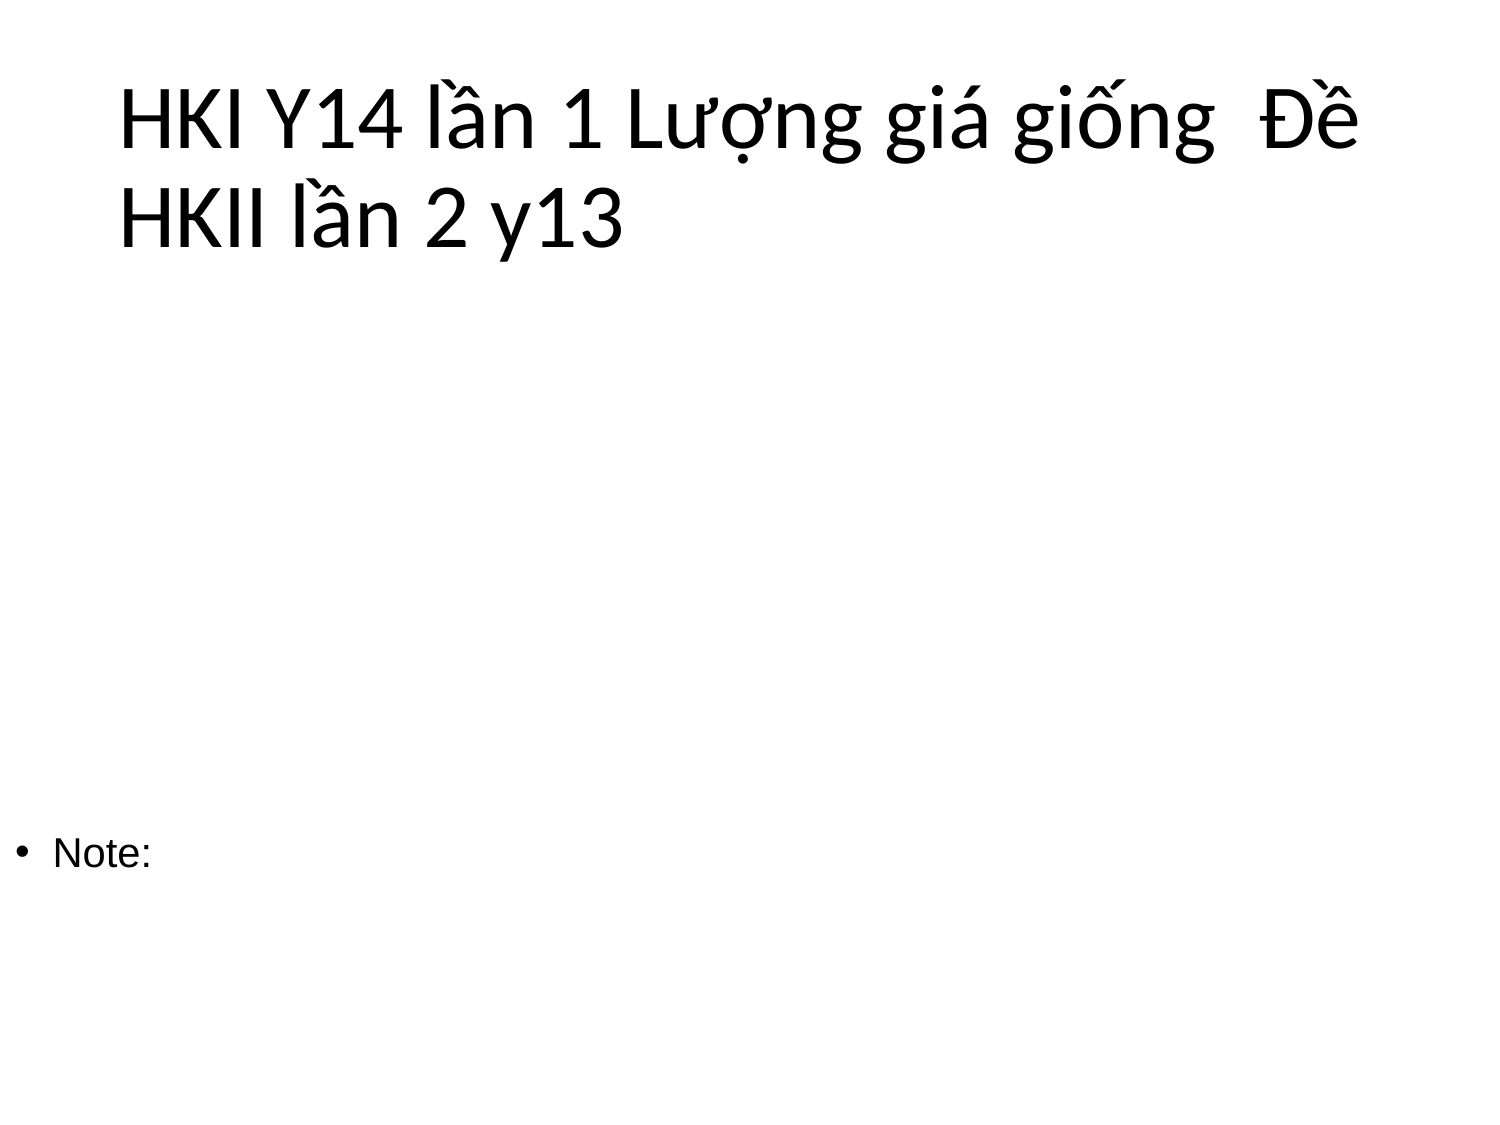

# HKI Y14 lần 1 Lượng giá giống  Đề HKII lần 2 y13
Note: